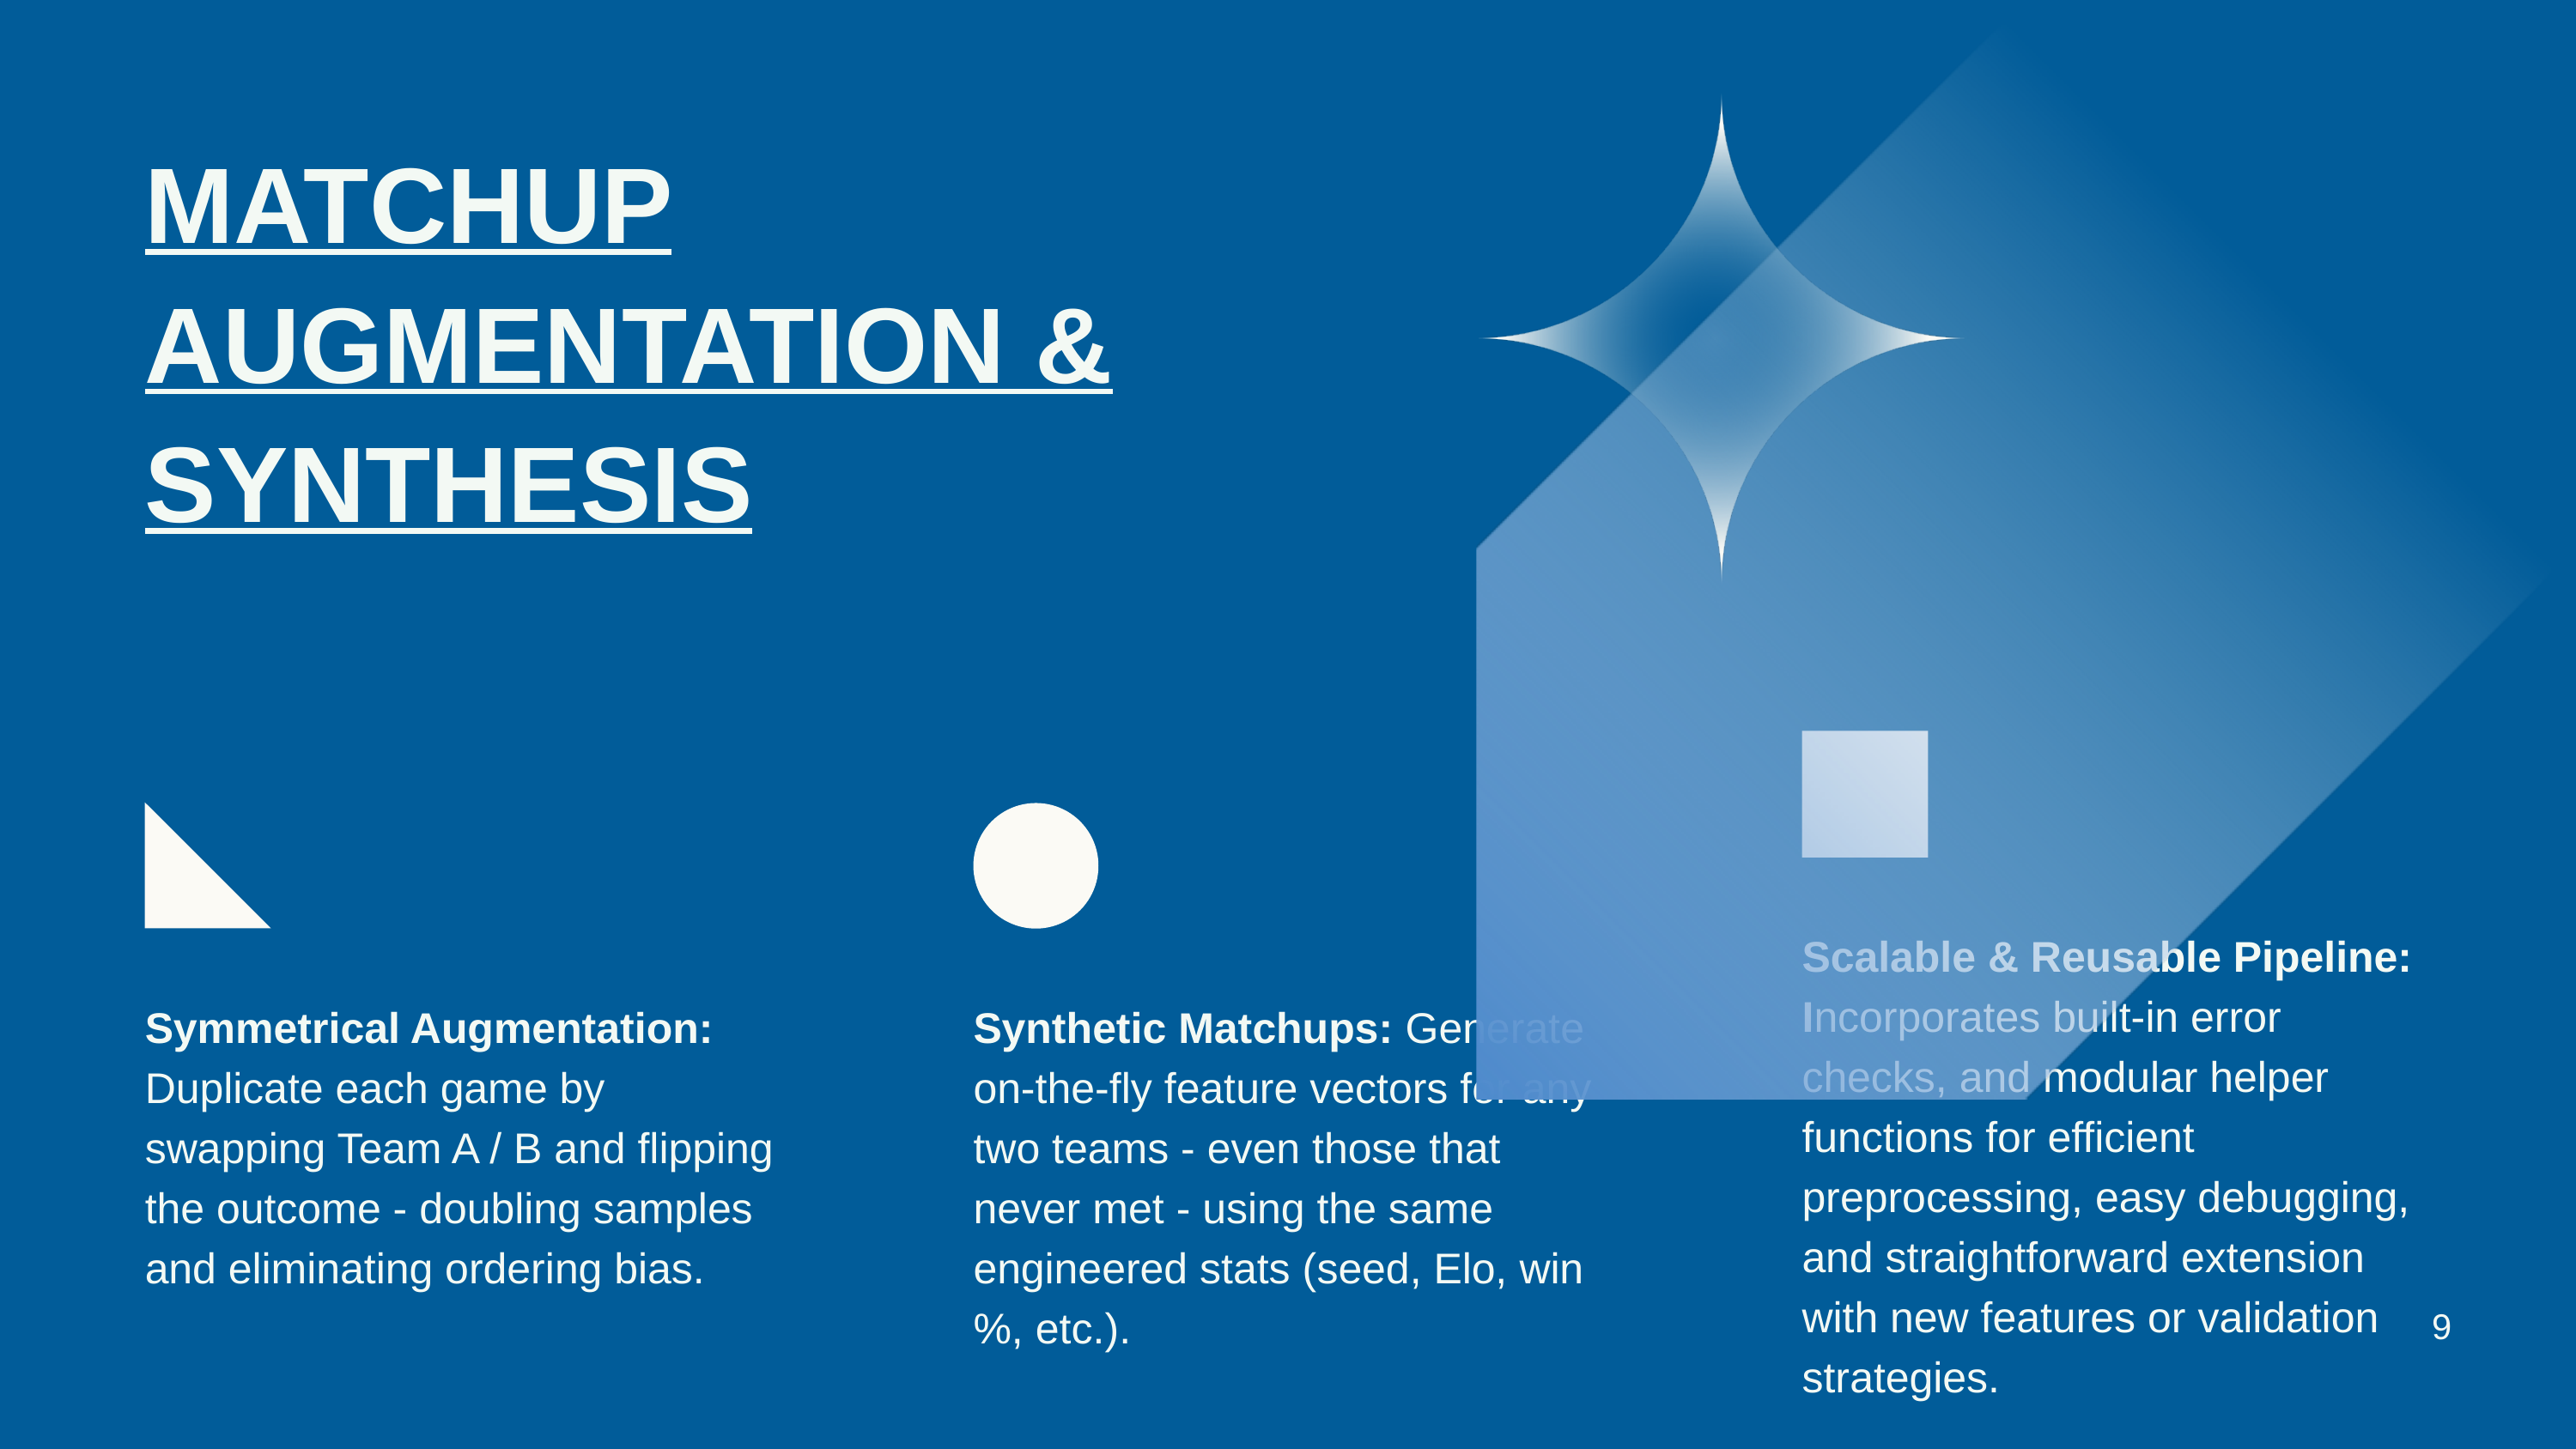

MATCHUP AUGMENTATION & SYNTHESIS

Scalable & Reusable Pipeline: Incorporates built-in error checks, and modular helper functions for efficient preprocessing, easy debugging, and straightforward extension with new features or validation strategies.

Symmetrical Augmentation: Duplicate each game by swapping Team A / B and flipping the outcome - doubling samples and eliminating ordering bias.

Synthetic Matchups: Generate on-the-fly feature vectors for any two teams - even those that never met - using the same engineered stats (seed, Elo, win%, etc.).
9